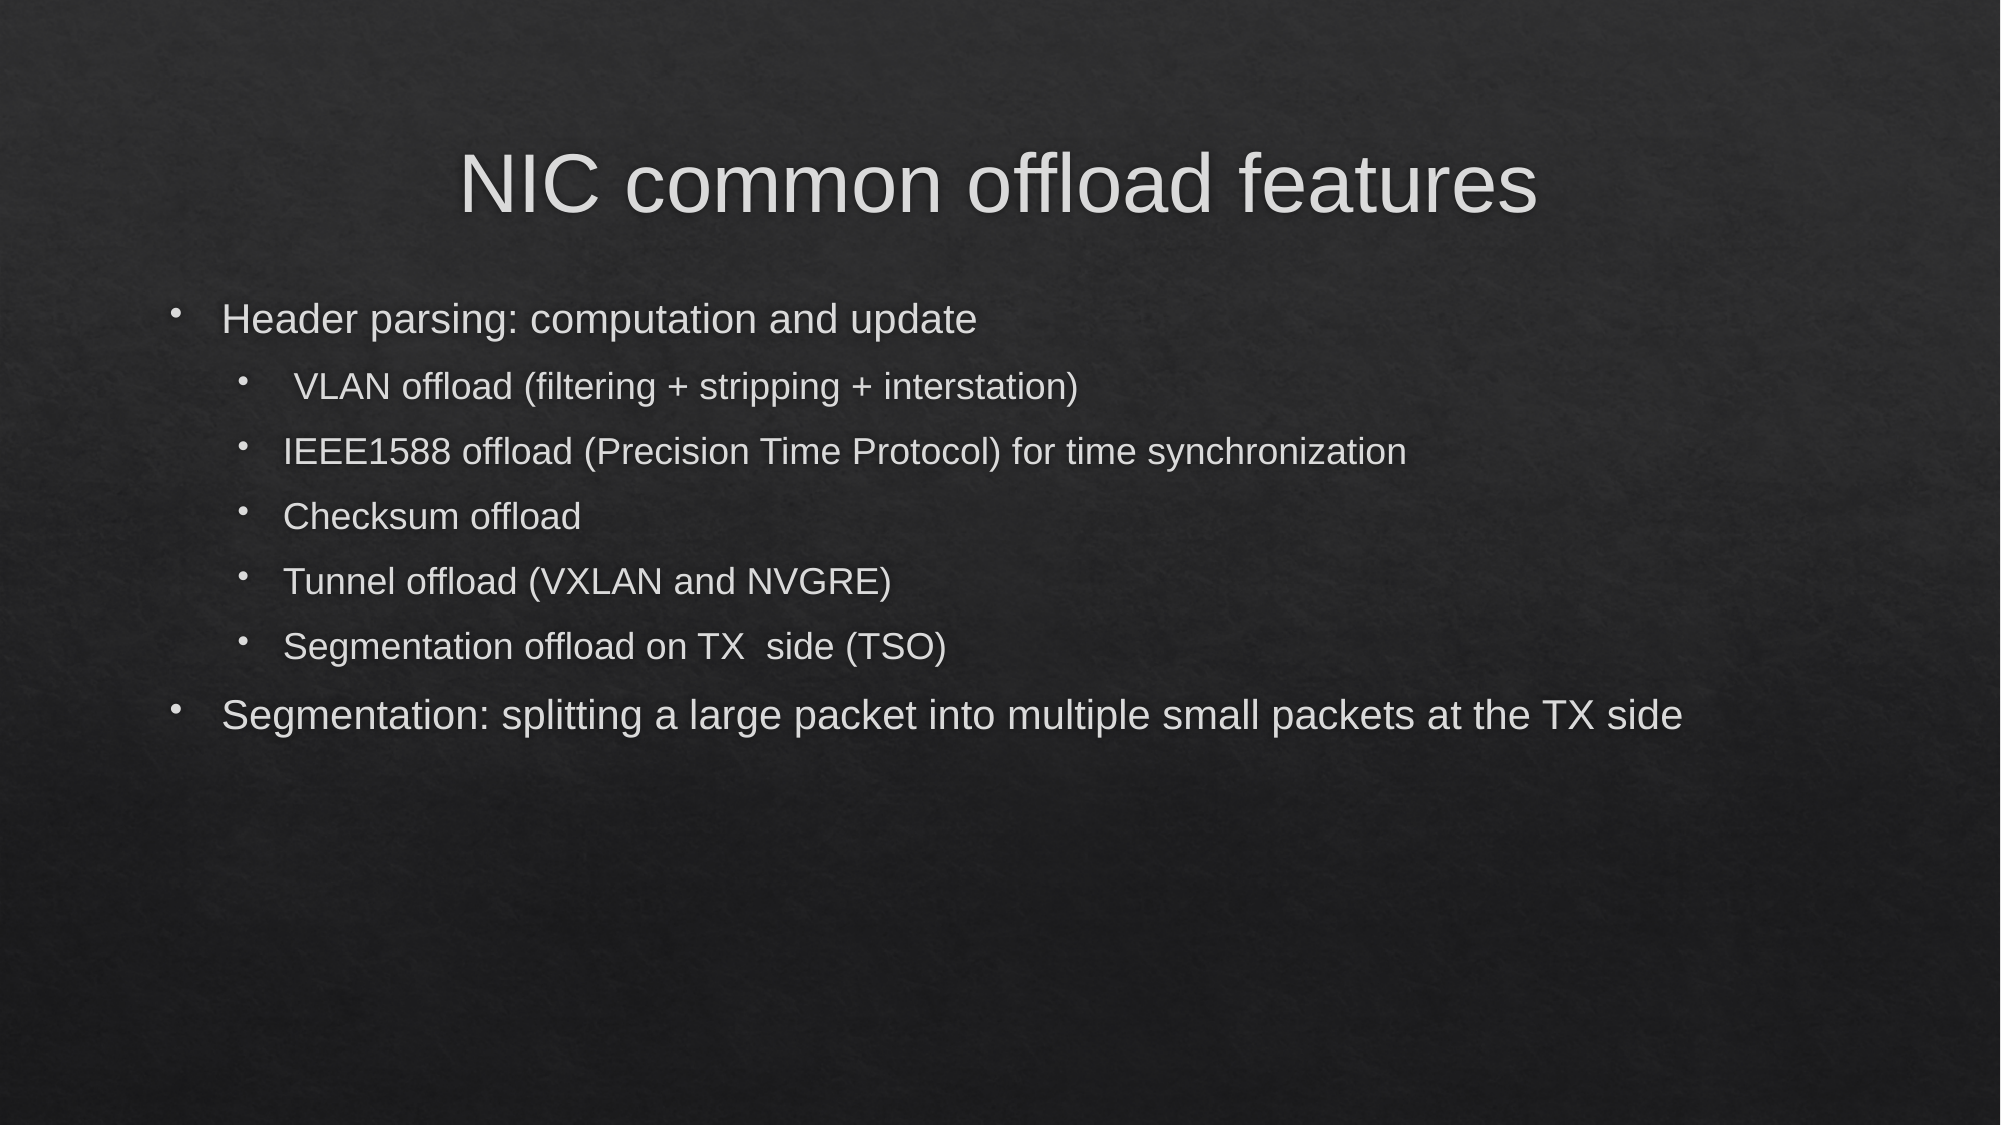

# NIC common offload features
Header parsing: computation and update
 VLAN offload (filtering + stripping + interstation)
IEEE1588 offload (Precision Time Protocol) for time synchronization
Checksum offload
Tunnel offload (VXLAN and NVGRE)
Segmentation offload on TX  side (TSO)
Segmentation: splitting a large packet into multiple small packets at the TX side